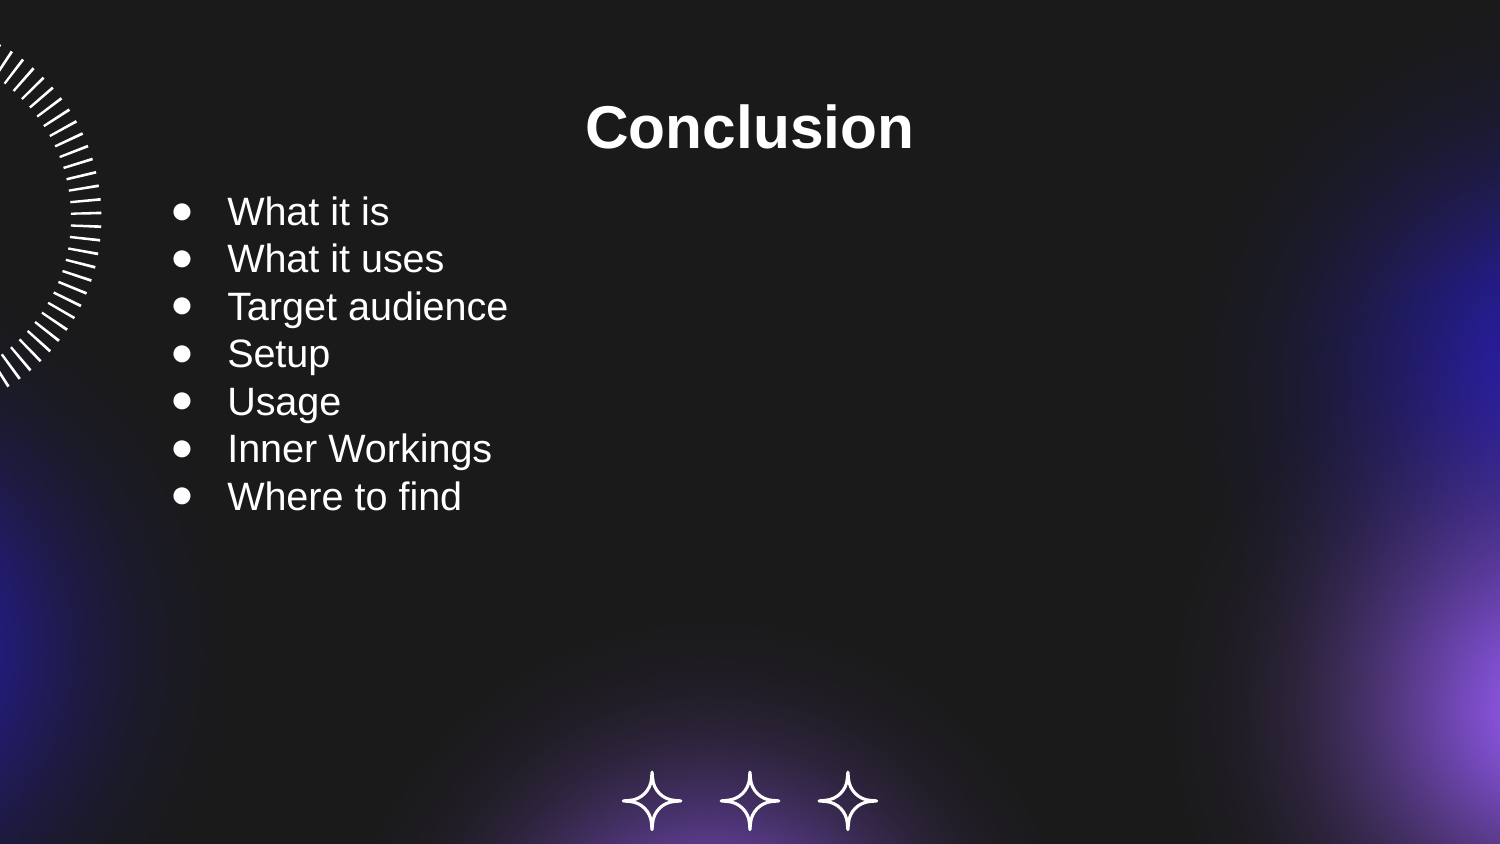

# Conclusion
What it is
What it uses
Target audience
Setup
Usage
Inner Workings
Where to find